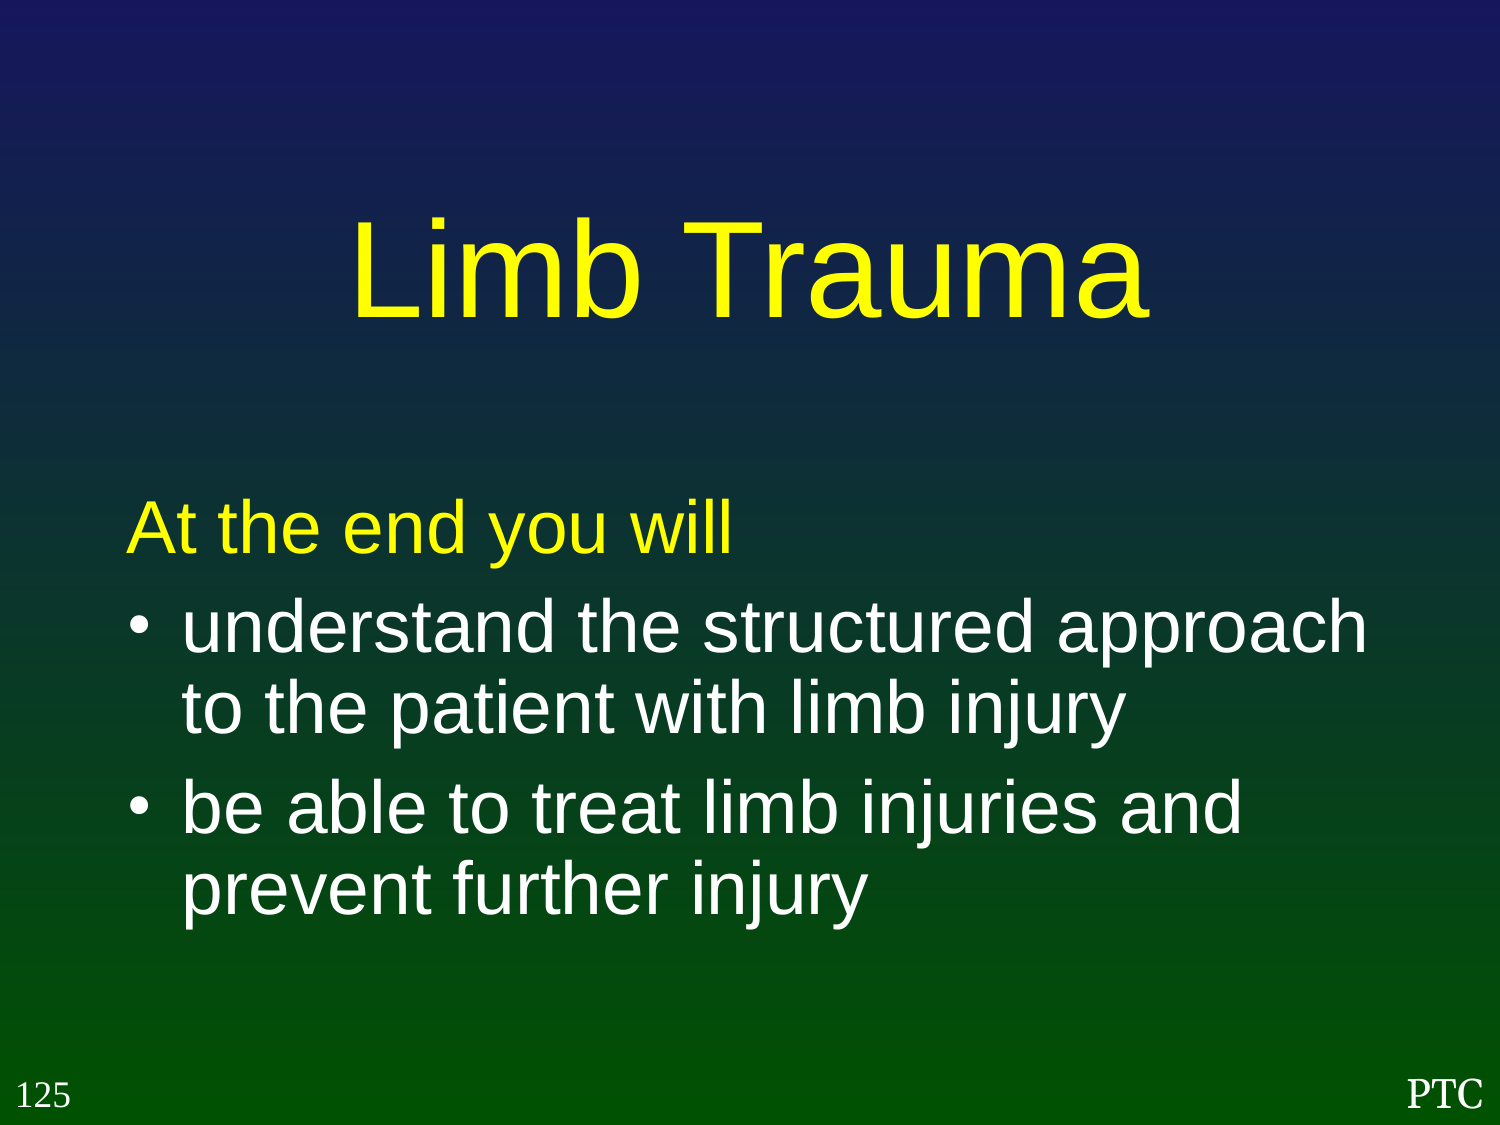

Limb Trauma
At the end you will
understand the structured approach to the patient with limb injury
be able to treat limb injuries and prevent further injury

125